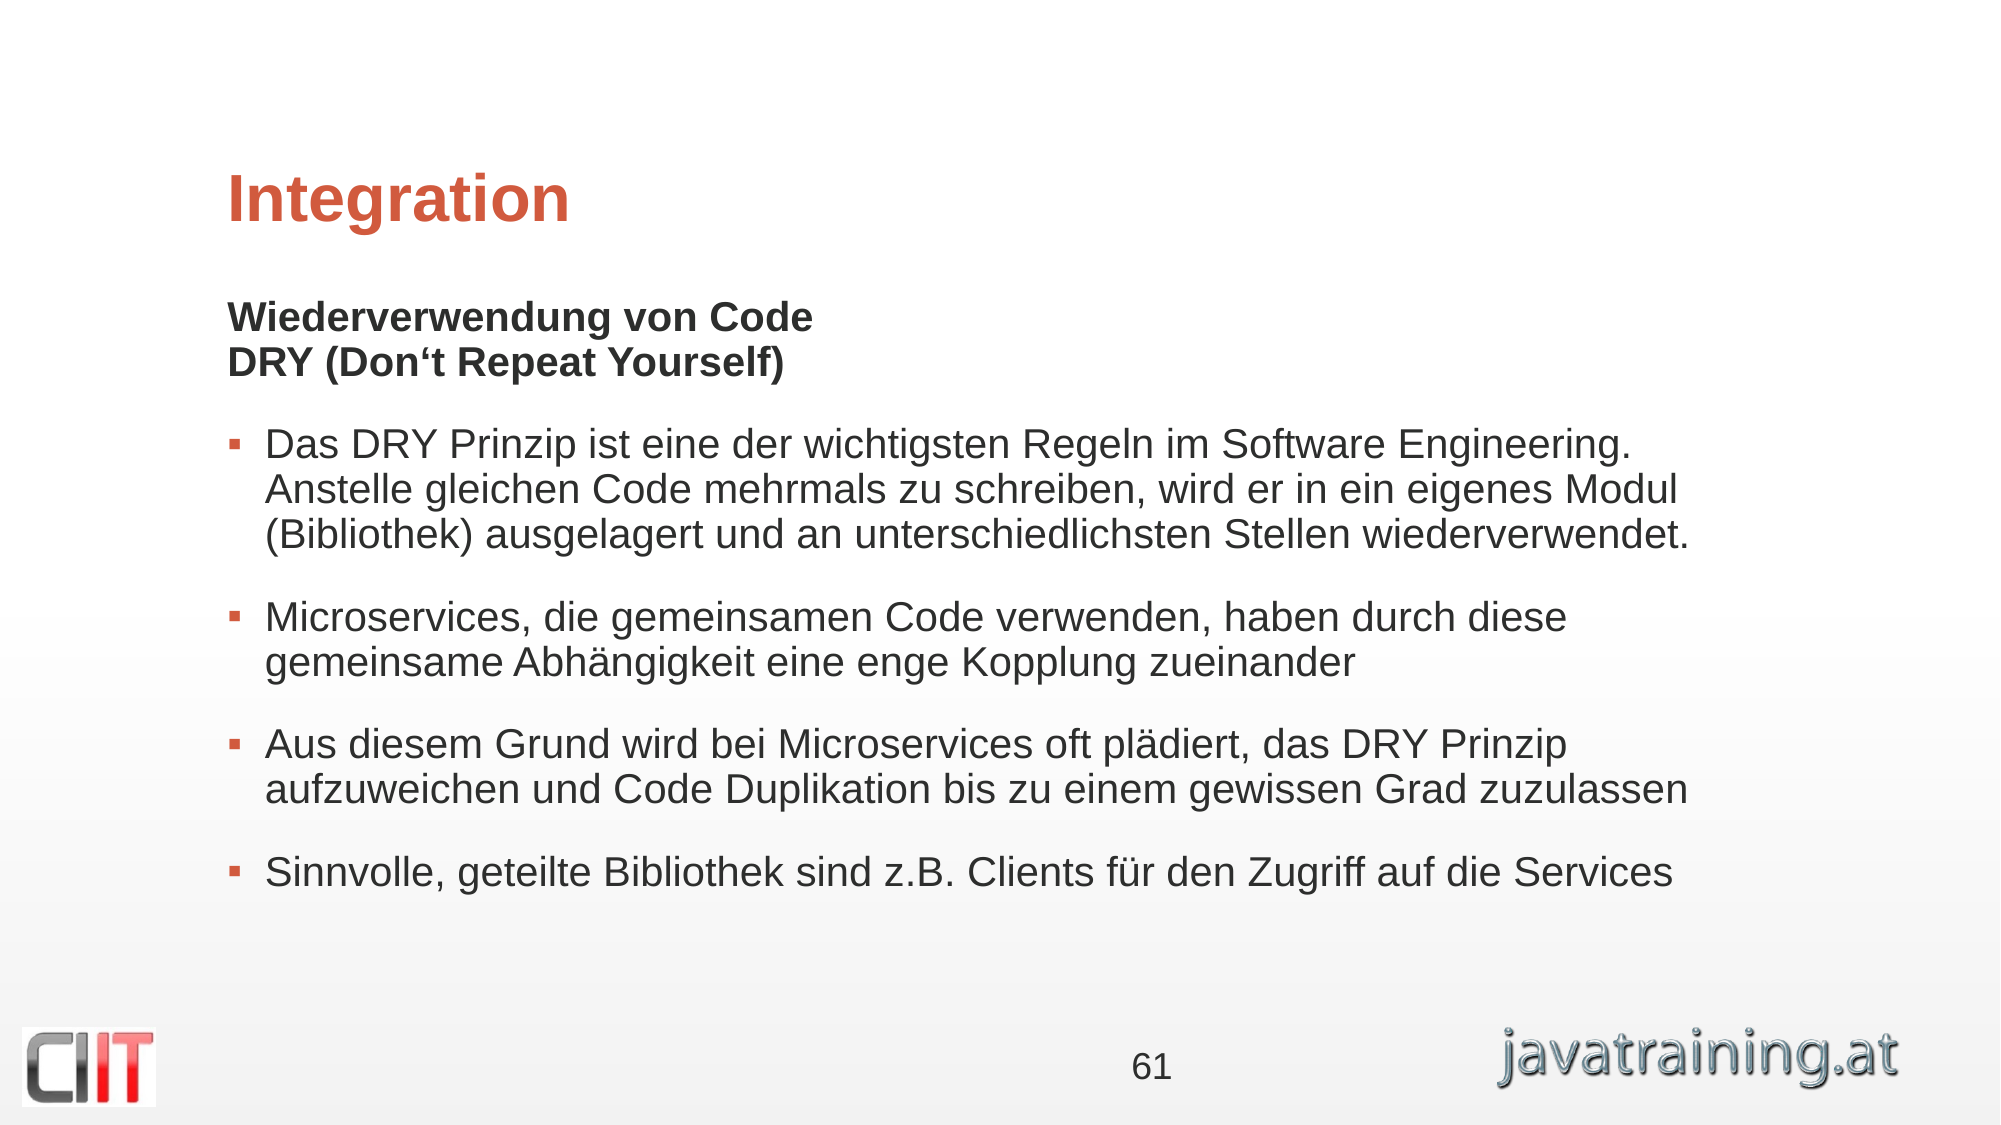

# Integration
Wiederverwendung von Code
DRY (Don‘t Repeat Yourself)
Das DRY Prinzip ist eine der wichtigsten Regeln im Software Engineering. Anstelle gleichen Code mehrmals zu schreiben, wird er in ein eigenes Modul (Bibliothek) ausgelagert und an unterschiedlichsten Stellen wiederverwendet.
Microservices, die gemeinsamen Code verwenden, haben durch diese gemeinsame Abhängigkeit eine enge Kopplung zueinander
Aus diesem Grund wird bei Microservices oft plädiert, das DRY Prinzip aufzuweichen und Code Duplikation bis zu einem gewissen Grad zuzulassen
Sinnvolle, geteilte Bibliothek sind z.B. Clients für den Zugriff auf die Services
61